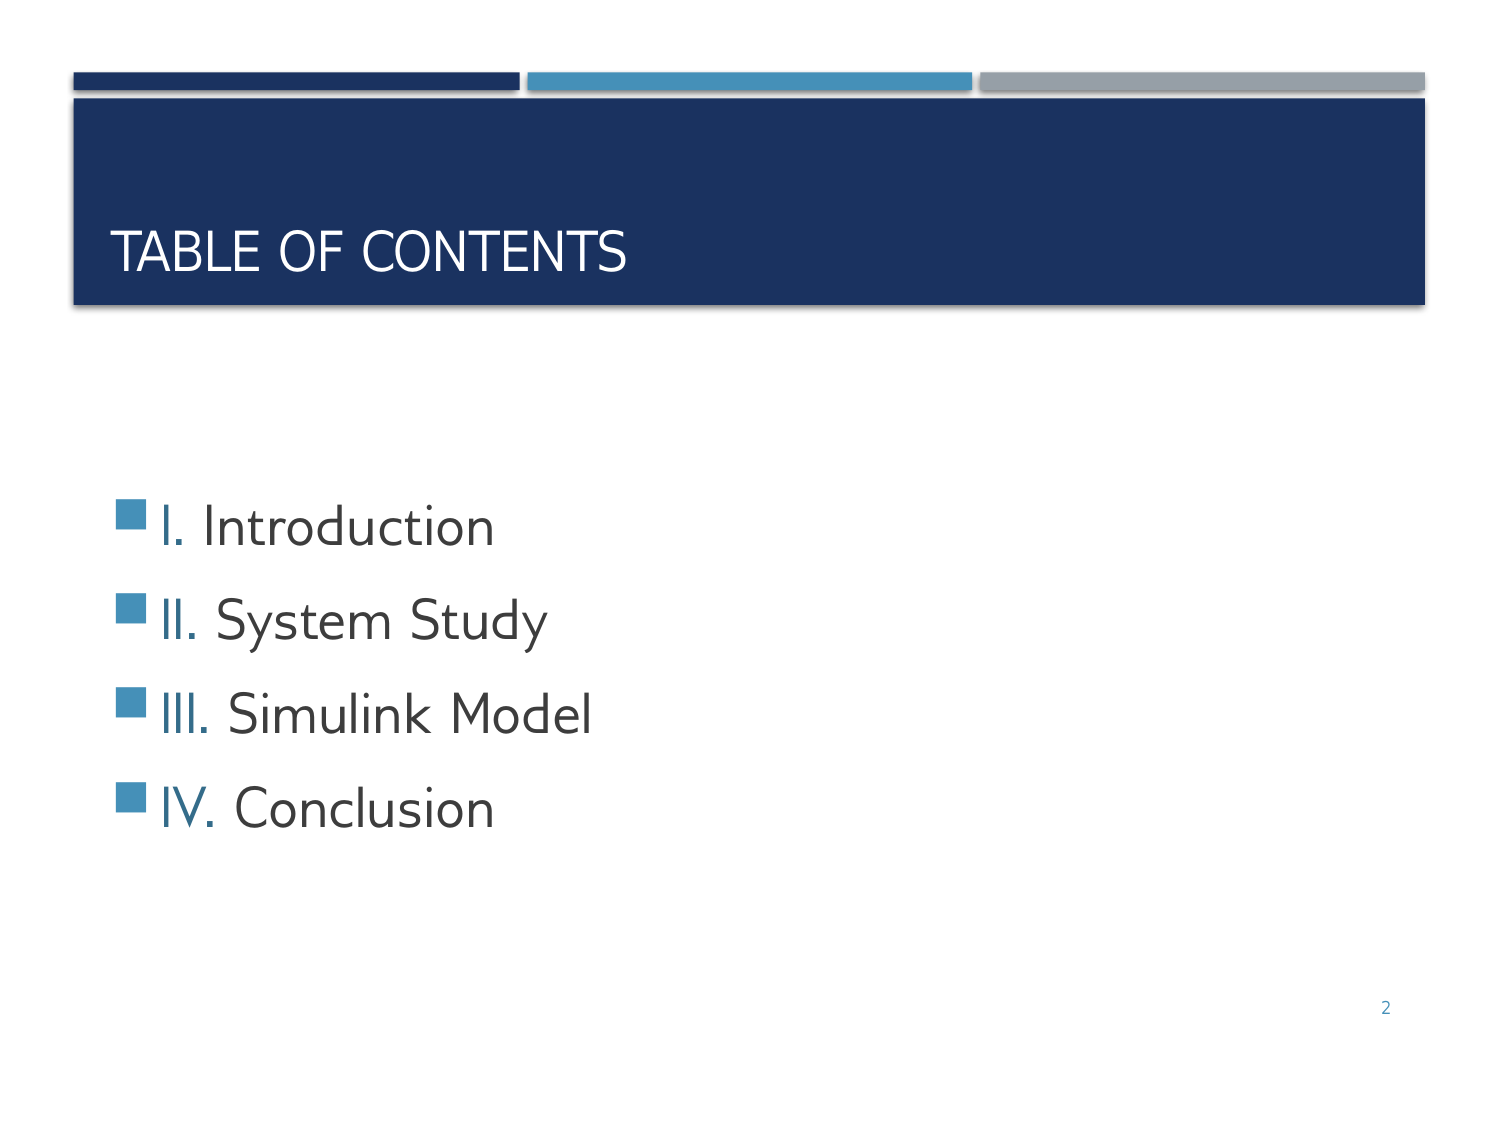

# Table of Contents
I. Introduction
II. System Study
III. Simulink Model
IV. Conclusion
2